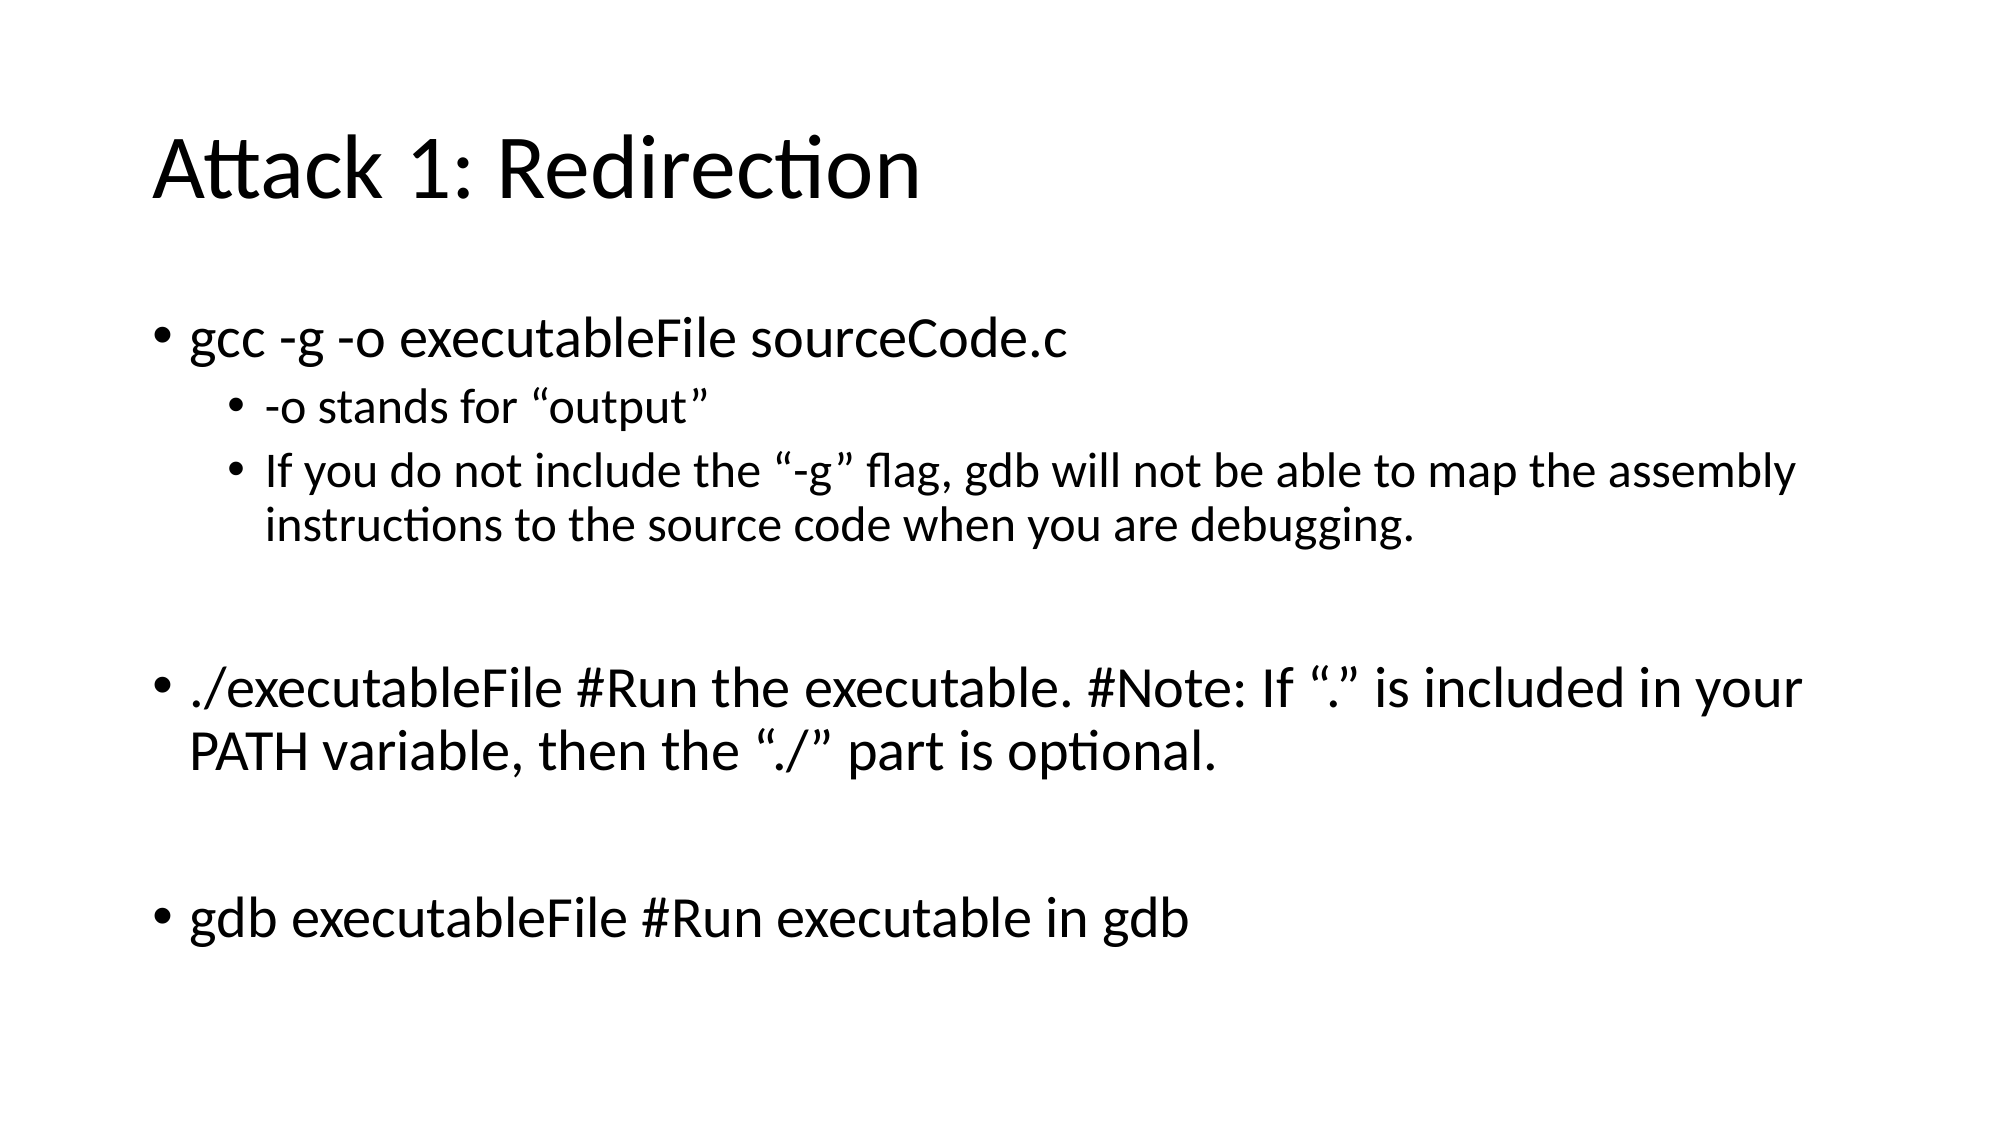

# Attack 1: Redirection
gcc -g -o executableFile sourceCode.c
-o stands for “output”
If you do not include the “-g” flag, gdb will not be able to map the assembly instructions to the source code when you are debugging.

./executableFile #Run the executable. #Note: If “.” is included in your PATH variable, then the “./” part is optional.

gdb executableFile #Run executable in gdb